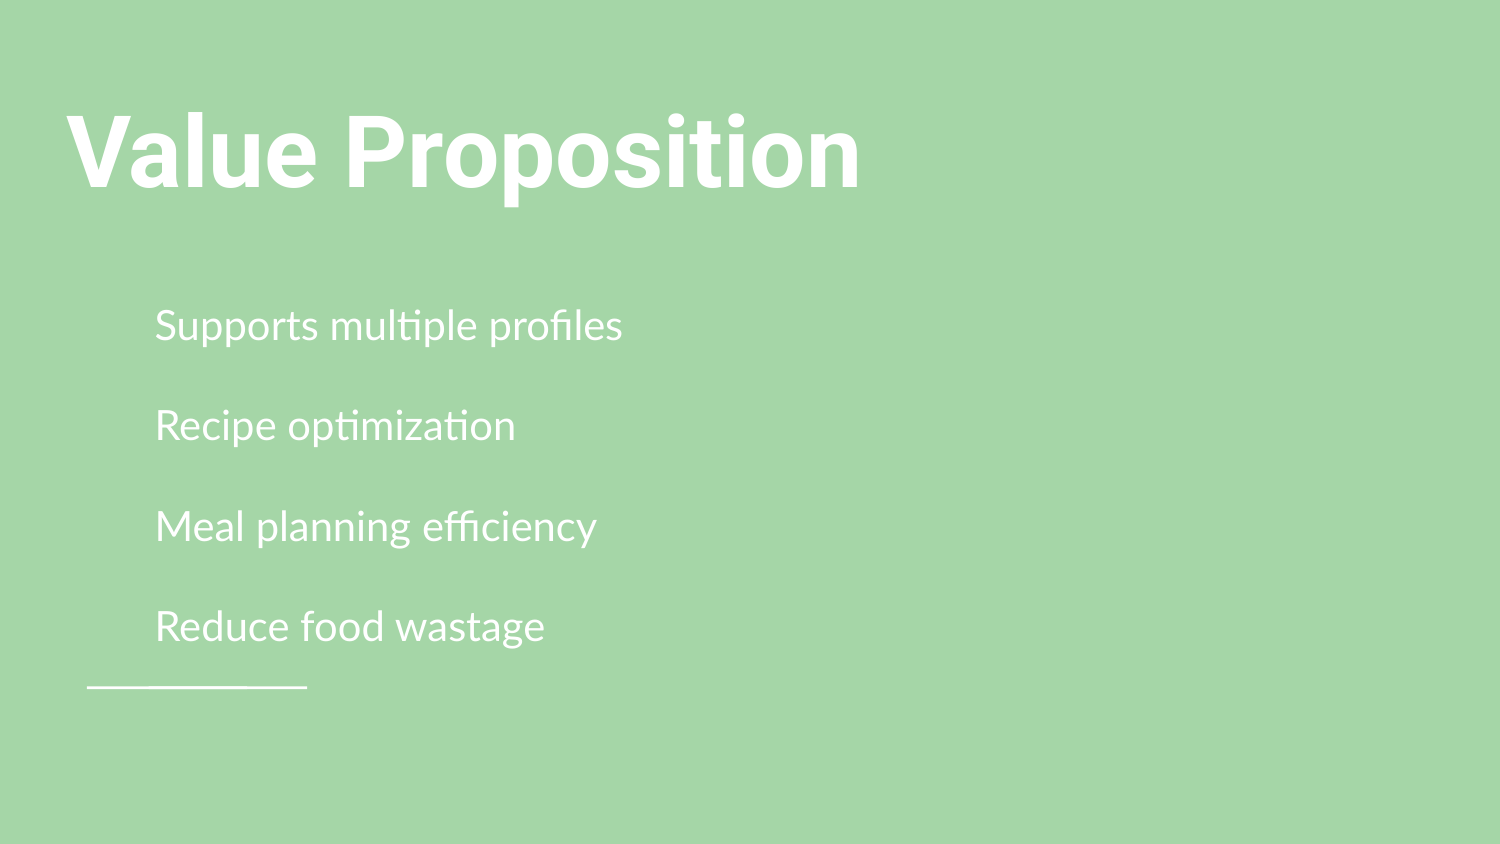

# Value Proposition

Supports multiple profiles
Recipe optimization
Meal planning efficiency
Reduce food wastage